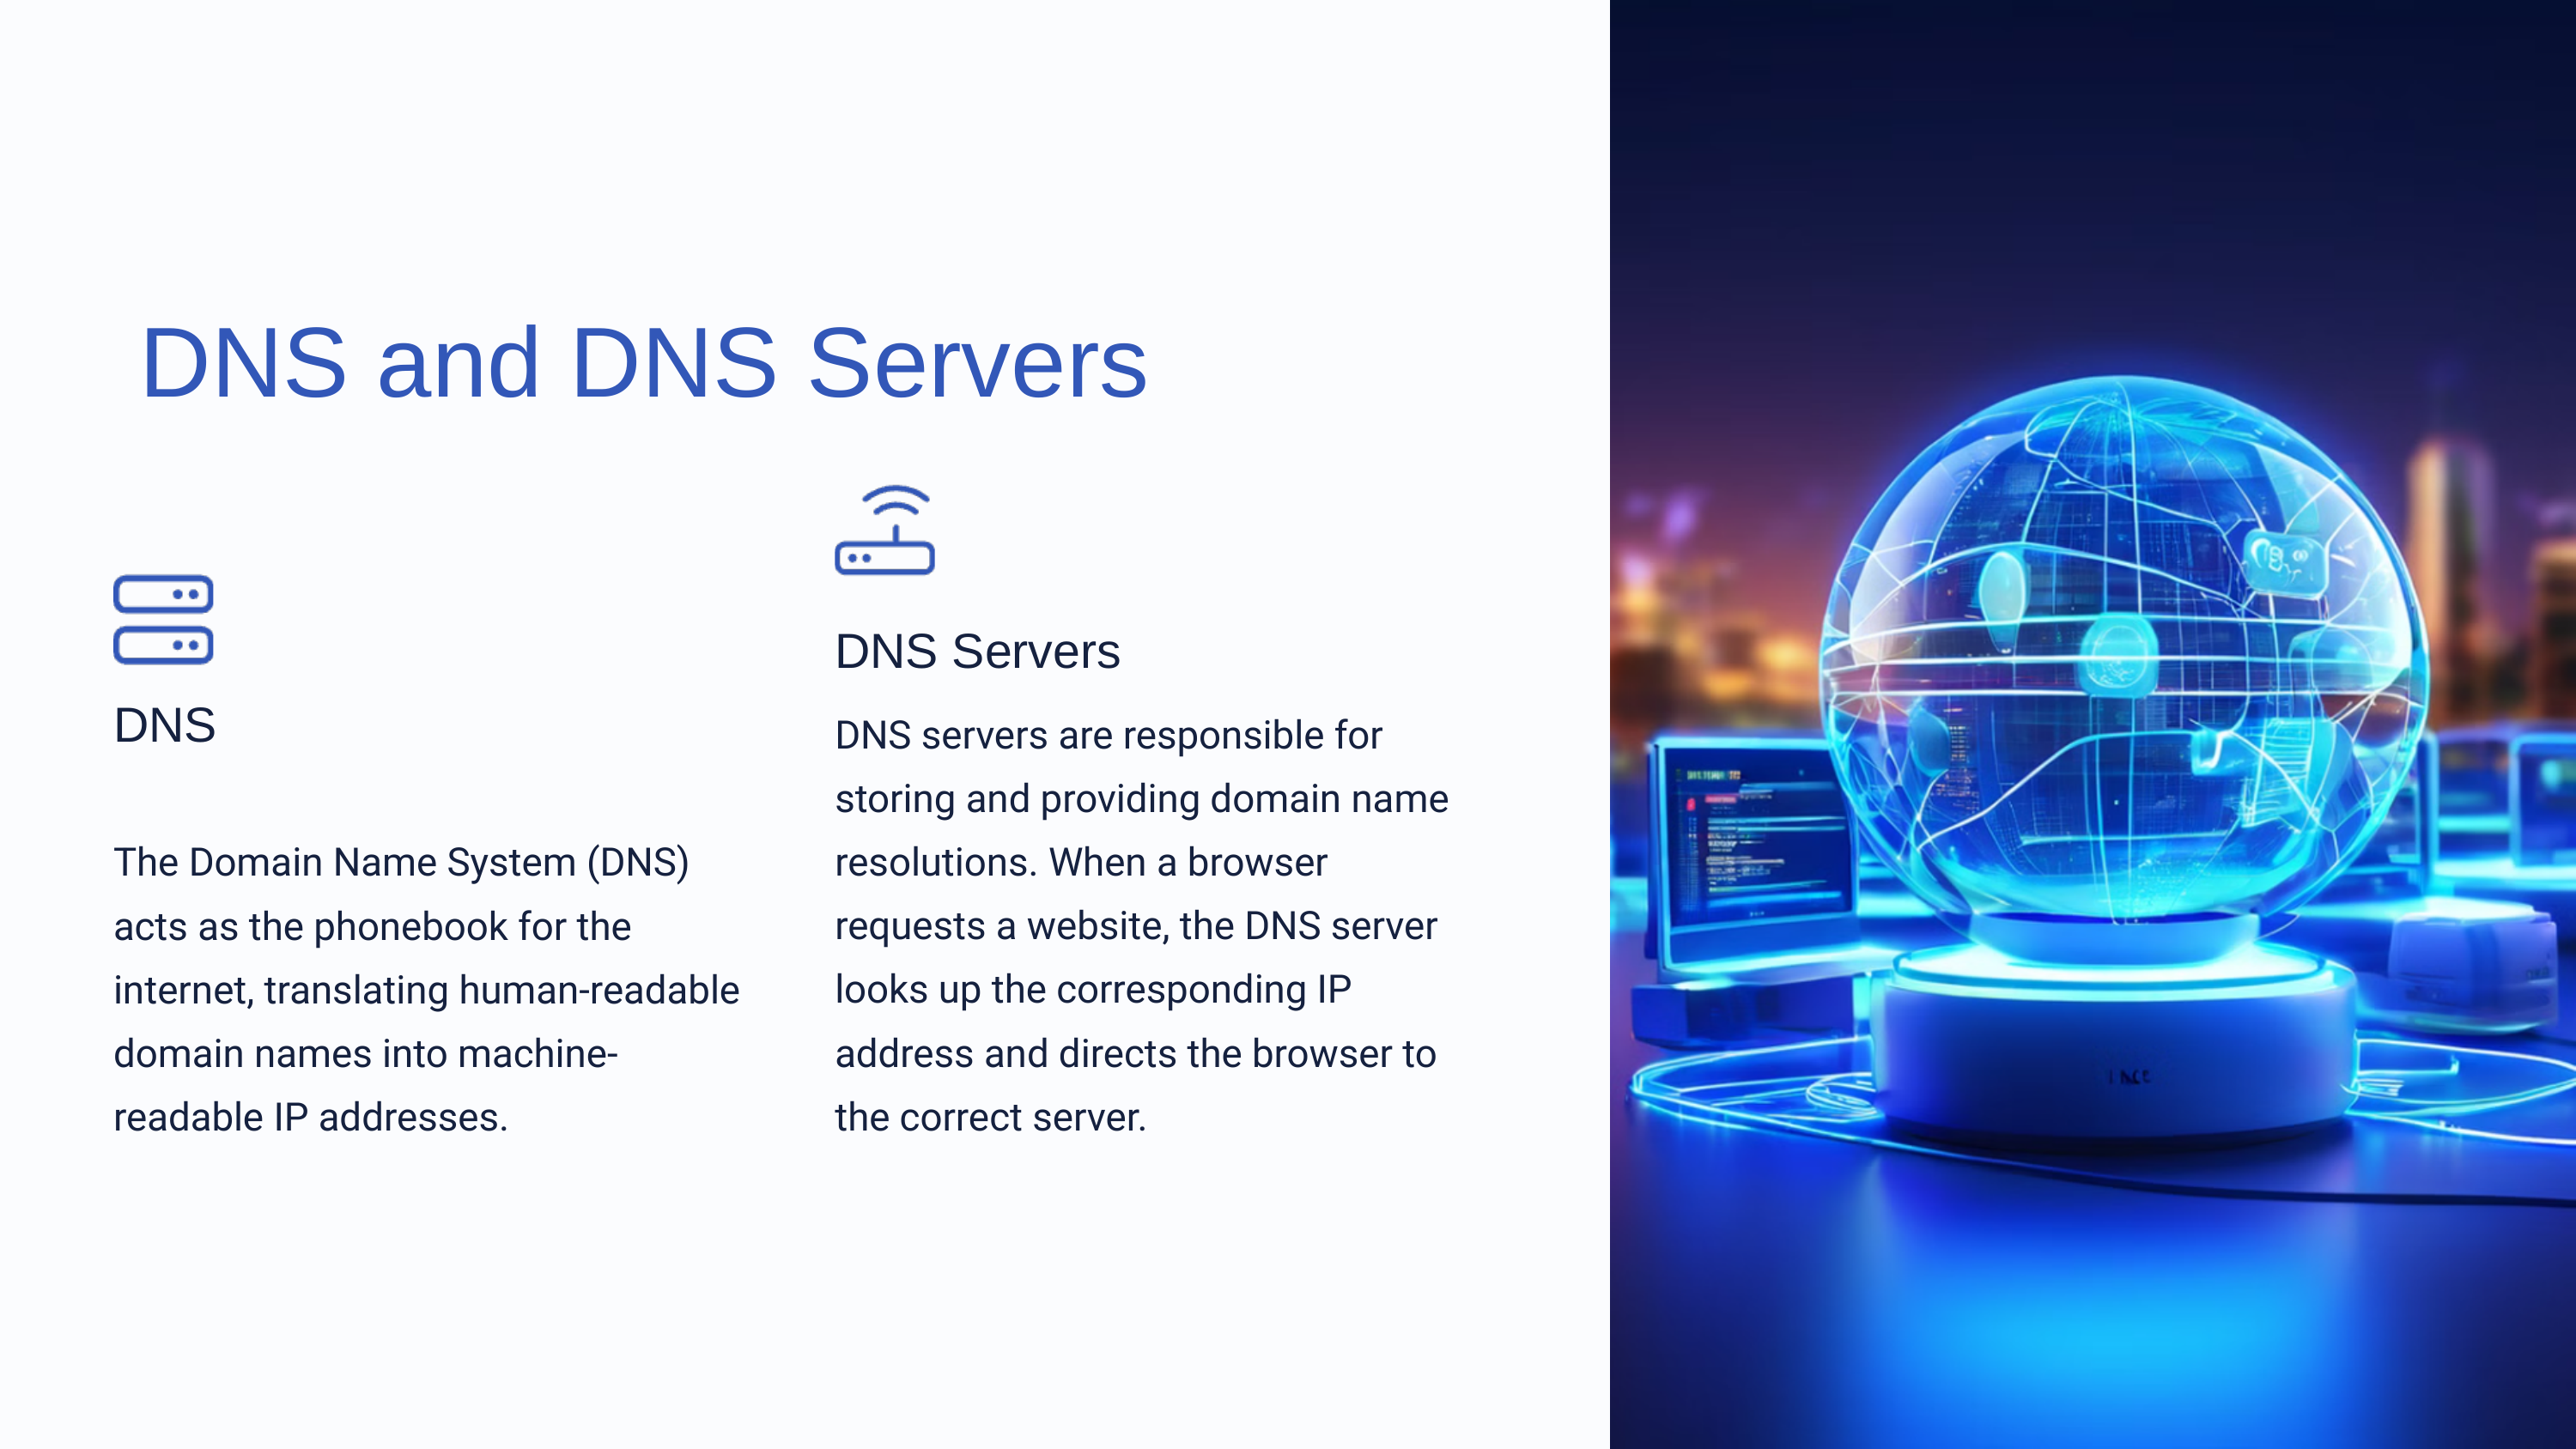

DNS and DNS Servers

DNS Servers
DNS
DNS servers are responsible for storing and providing domain name resolutions. When a browser requests a website, the DNS server looks up the corresponding IP address and directs the browser to the correct server.
The Domain Name System (DNS) acts as the phonebook for the internet, translating human-readable domain names into machine-readable IP addresses.